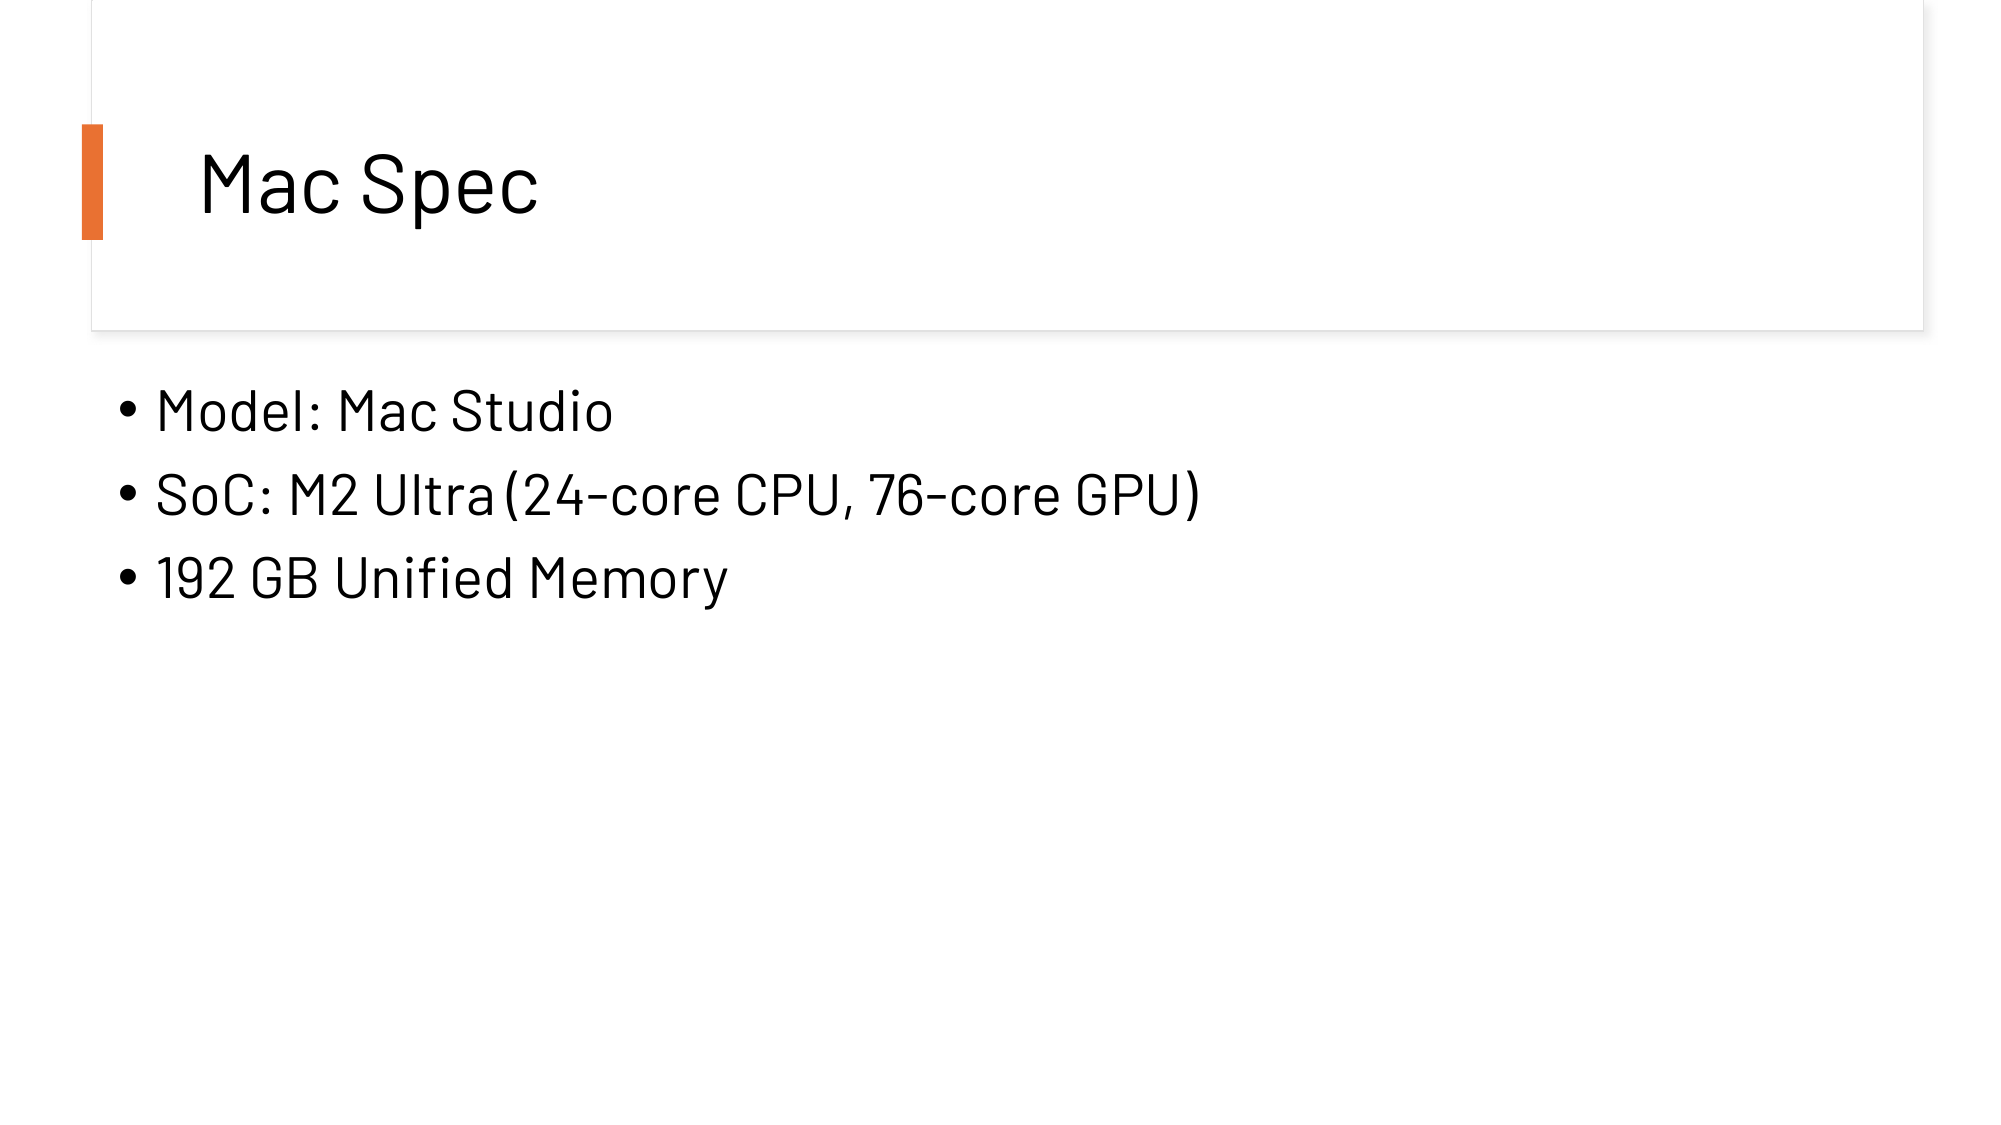

# Mac Spec

Model: Mac Studio
SoC: M2 Ultra (24-core CPU, 76-core GPU)
192 GB Unified Memory